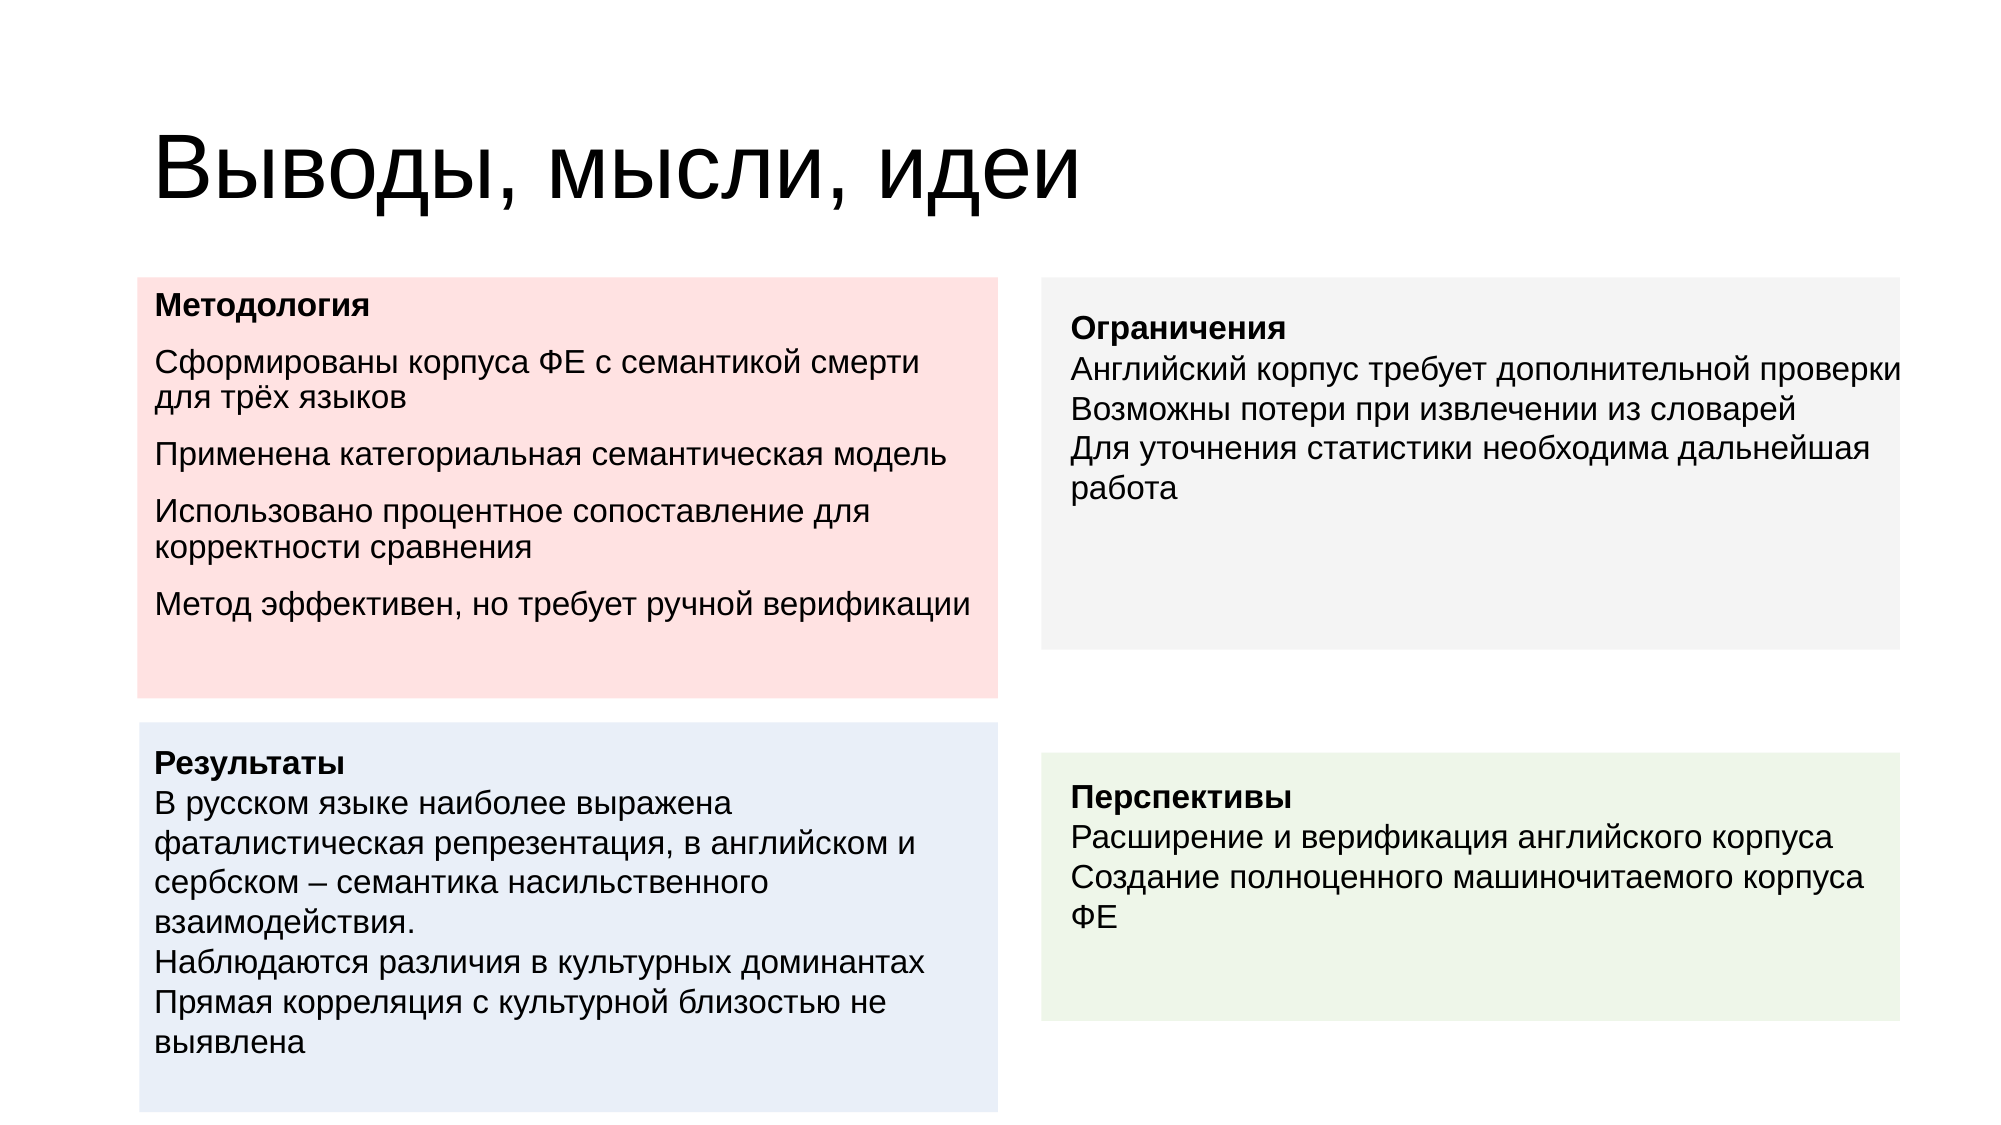

# Выводы, мысли, идеи

Методология
Сформированы корпуса ФЕ с семантикой смерти для трёх языков
Применена категориальная семантическая модель
Использовано процентное сопоставление для корректности сравнения
Метод эффективен, но требует ручной верификации

Ограничения
Английский корпус требует дополнительной проверки
Возможны потери при извлечении из словарей
Для уточнения статистики необходима дальнейшая работа

Результаты
В русском языке наиболее выражена фаталистическая репрезентация, в английском и сербском – семантика насильственного взаимодействия.
Наблюдаются различия в культурных доминантах
Прямая корреляция с культурной близостью не выявлена

Перспективы
Расширение и верификация английского корпуса
Создание полноценного машиночитаемого корпуса ФЕ